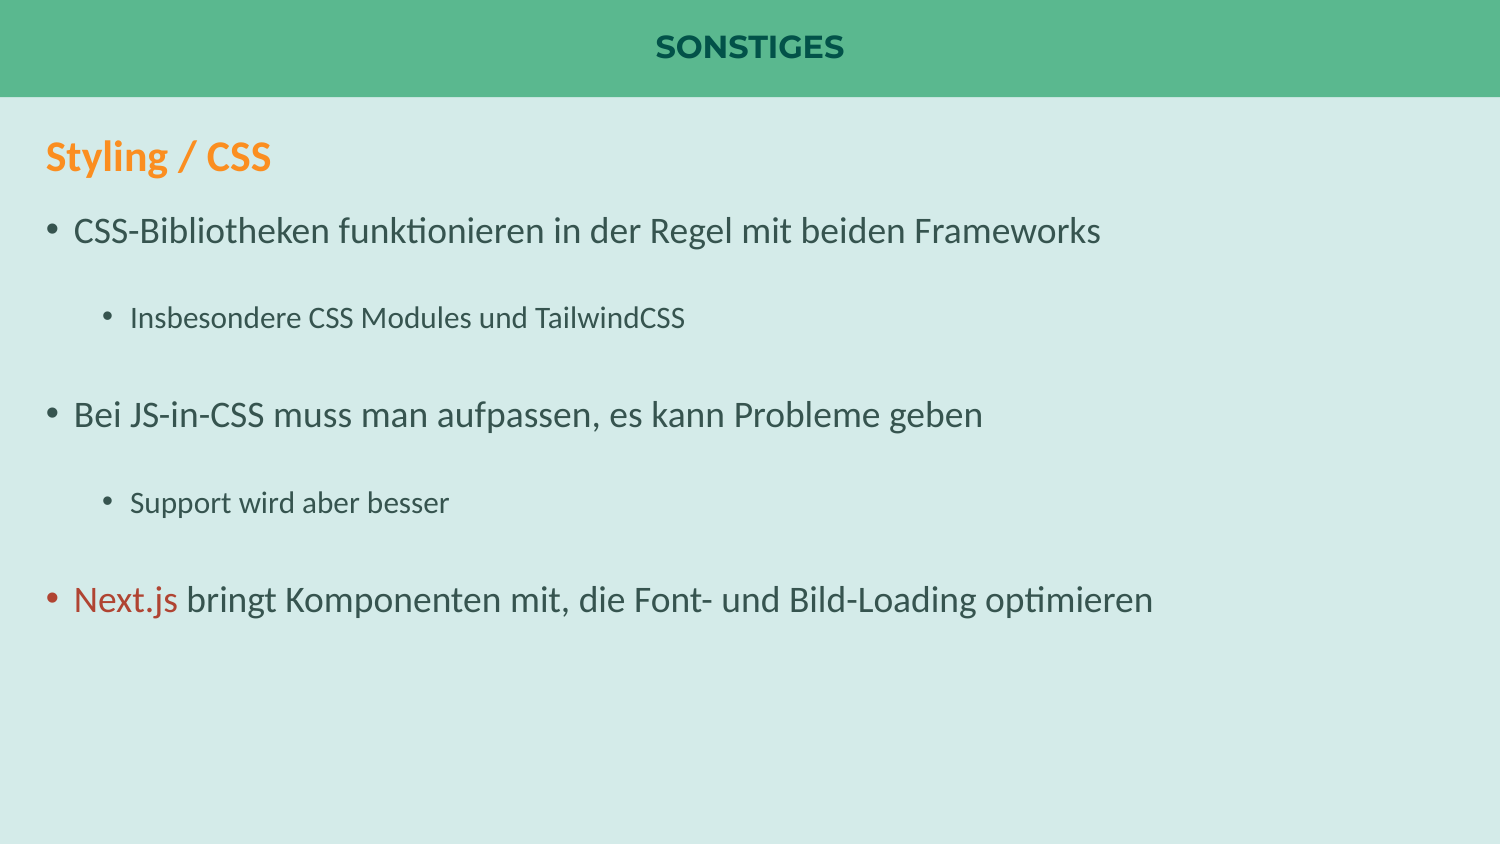

# Sonstiges
Styling / CSS
CSS-Bibliotheken funktionieren in der Regel mit beiden Frameworks
Insbesondere CSS Modules und TailwindCSS
Bei JS-in-CSS muss man aufpassen, es kann Probleme geben
Support wird aber besser
Next.js bringt Komponenten mit, die Font- und Bild-Loading optimieren